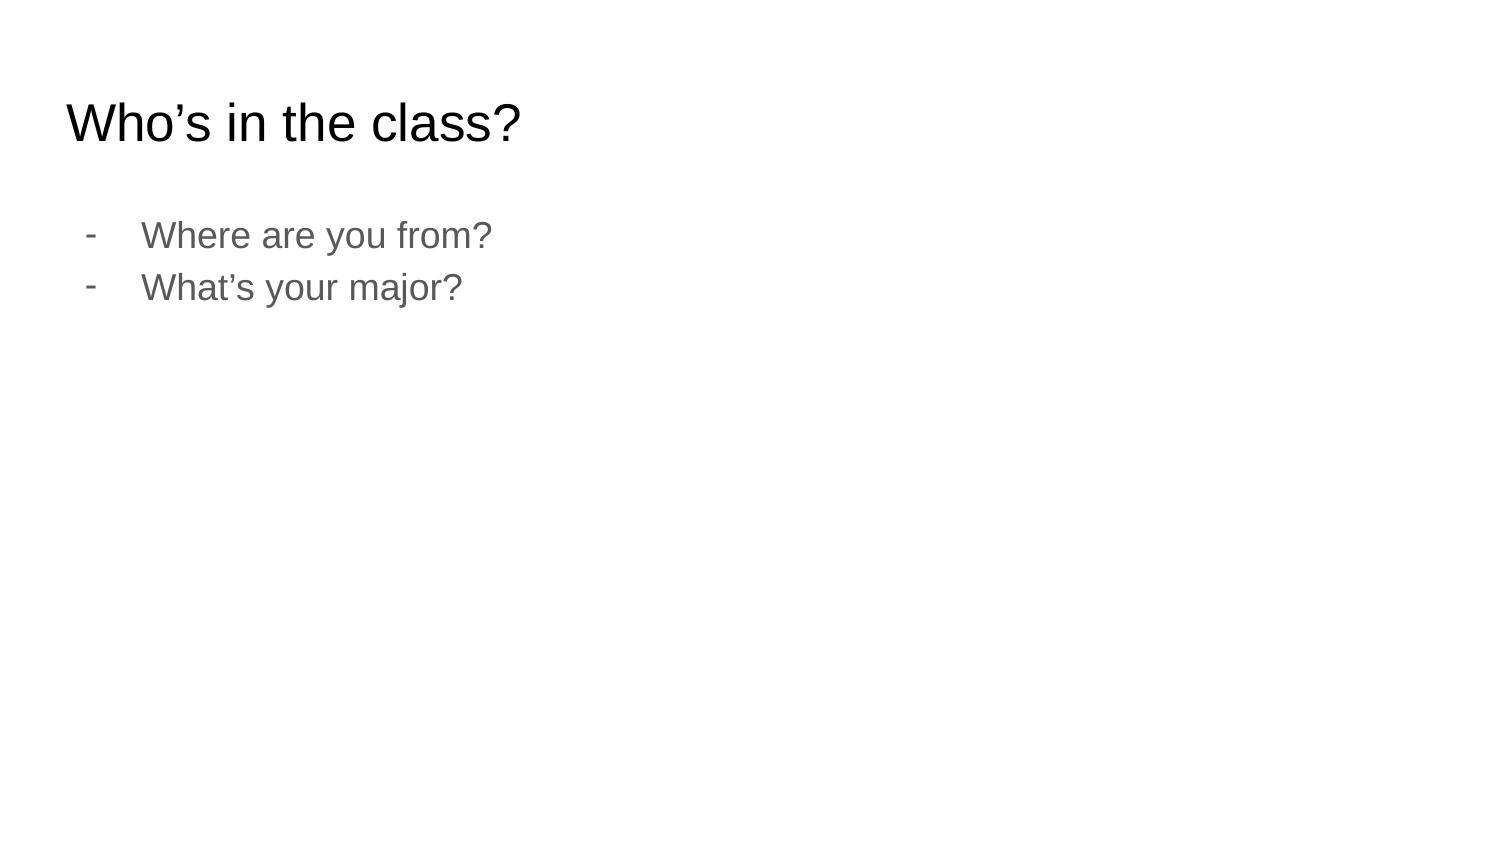

# Who’s in the class?
Where are you from?
What’s your major?